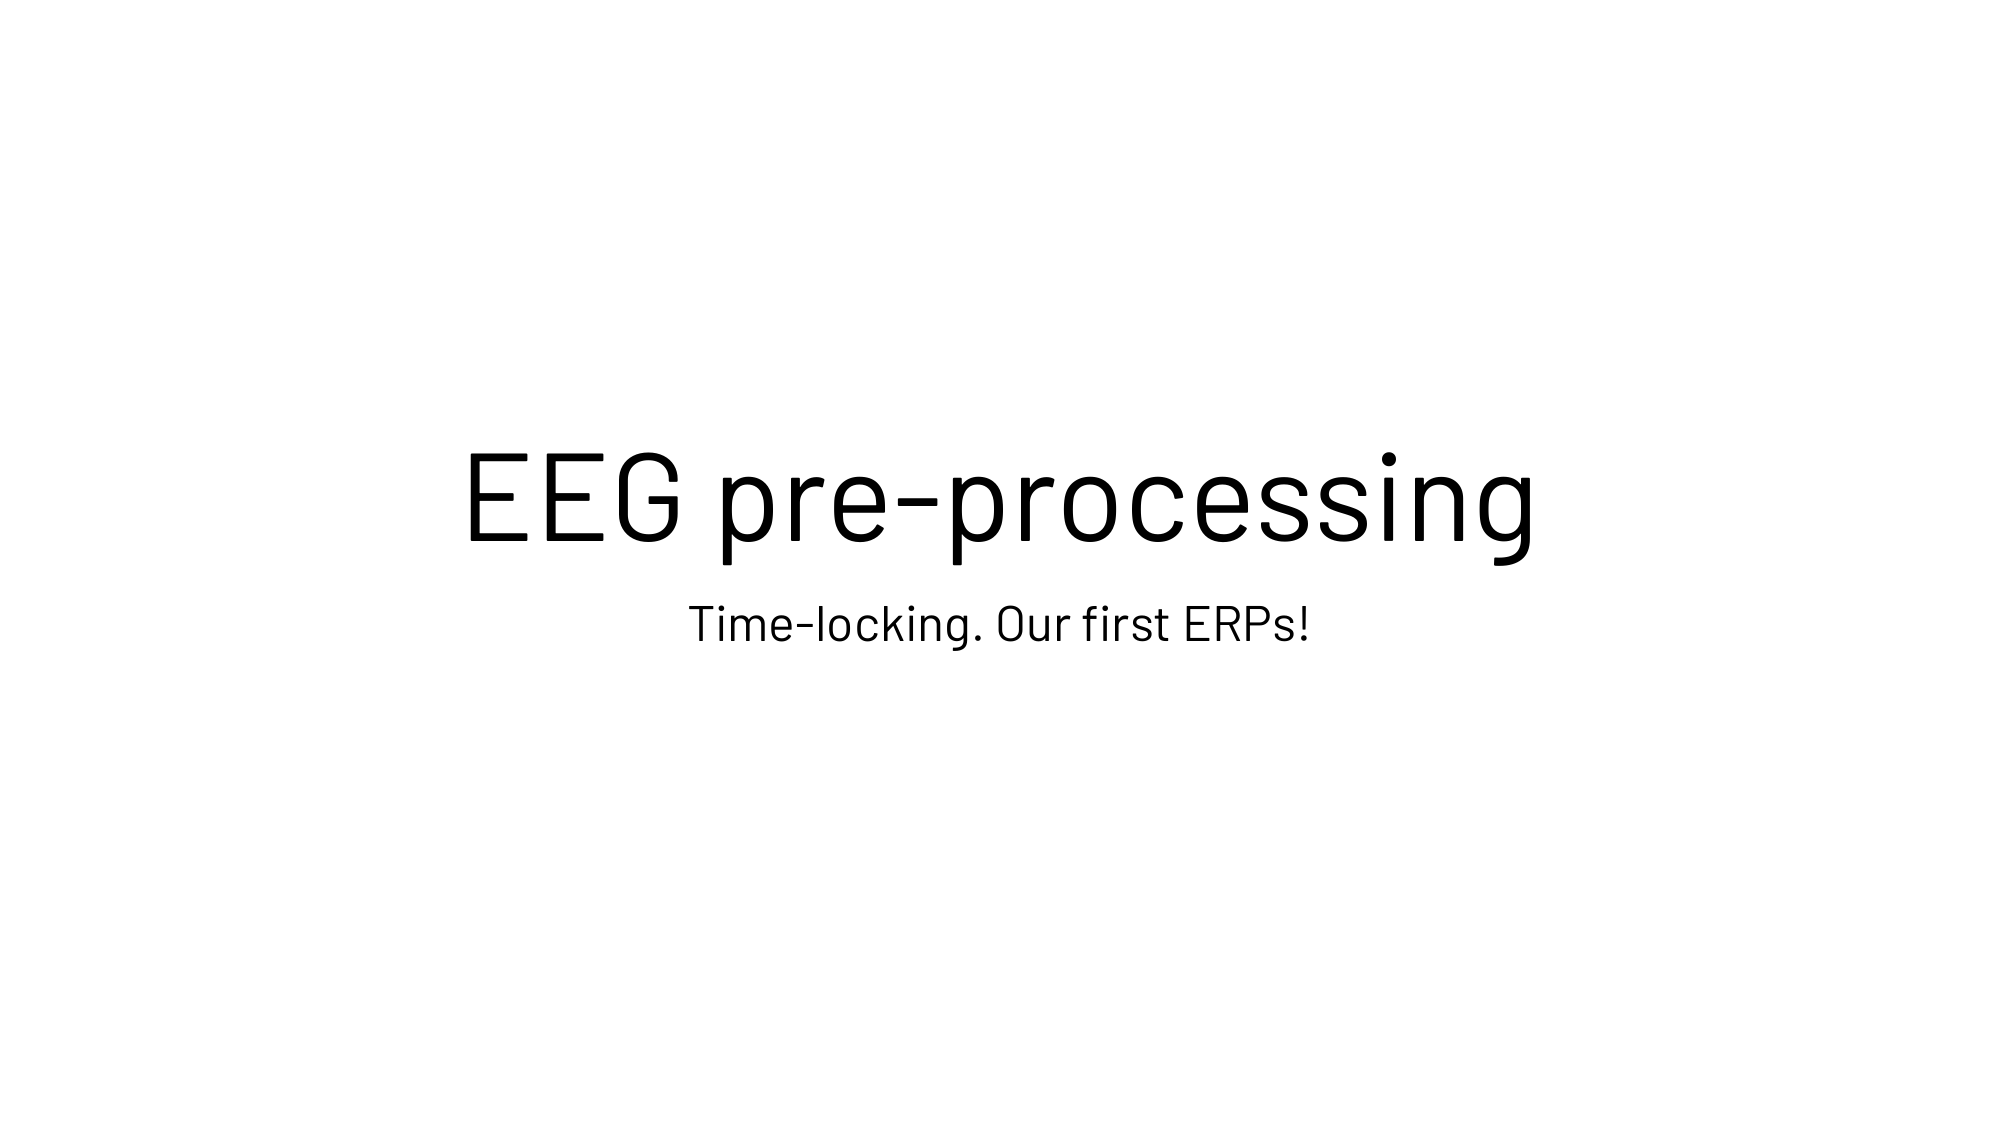

# EEG pre-processing
Time-locking. Our first ERPs!